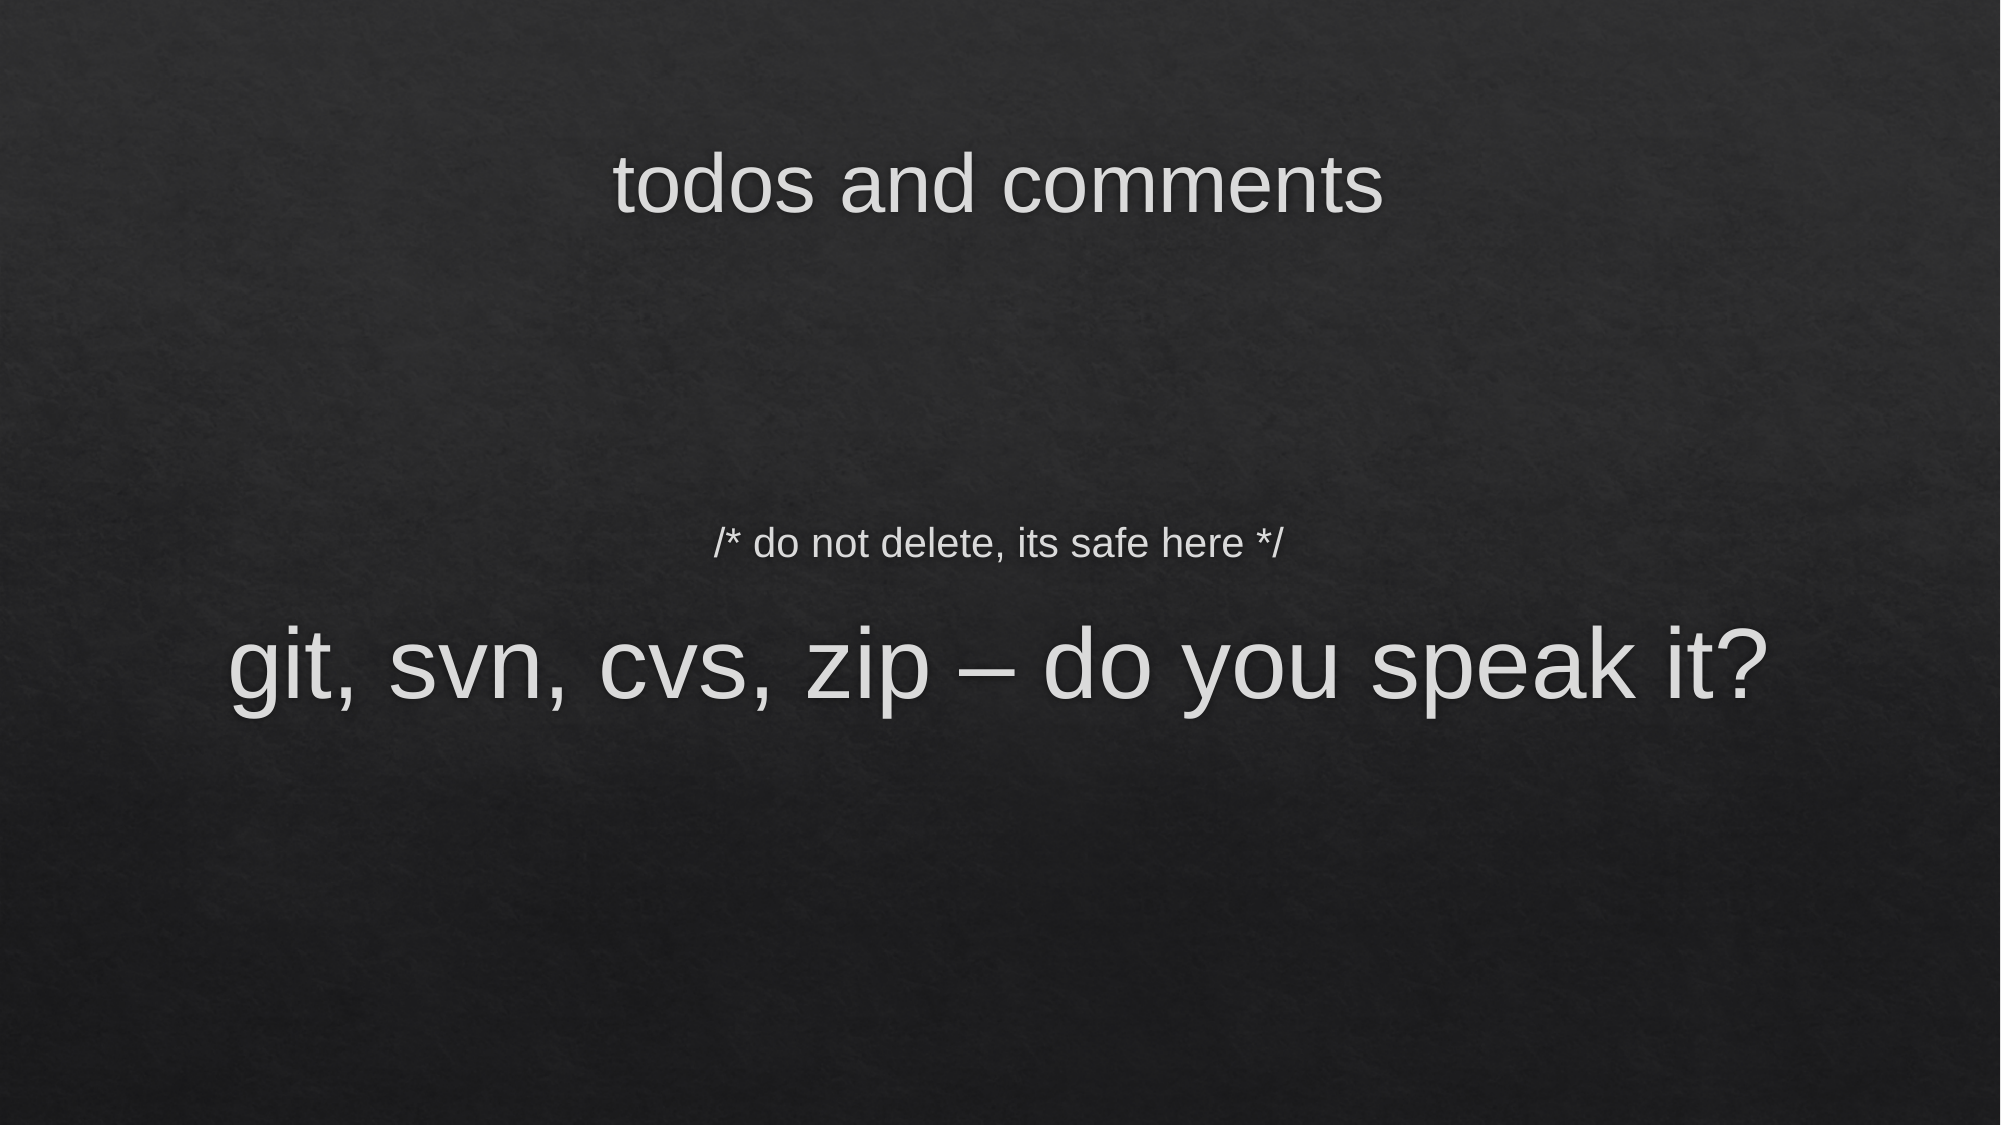

# todos and comments
/* do not delete, its safe here */
git, svn, cvs, zip – do you speak it?